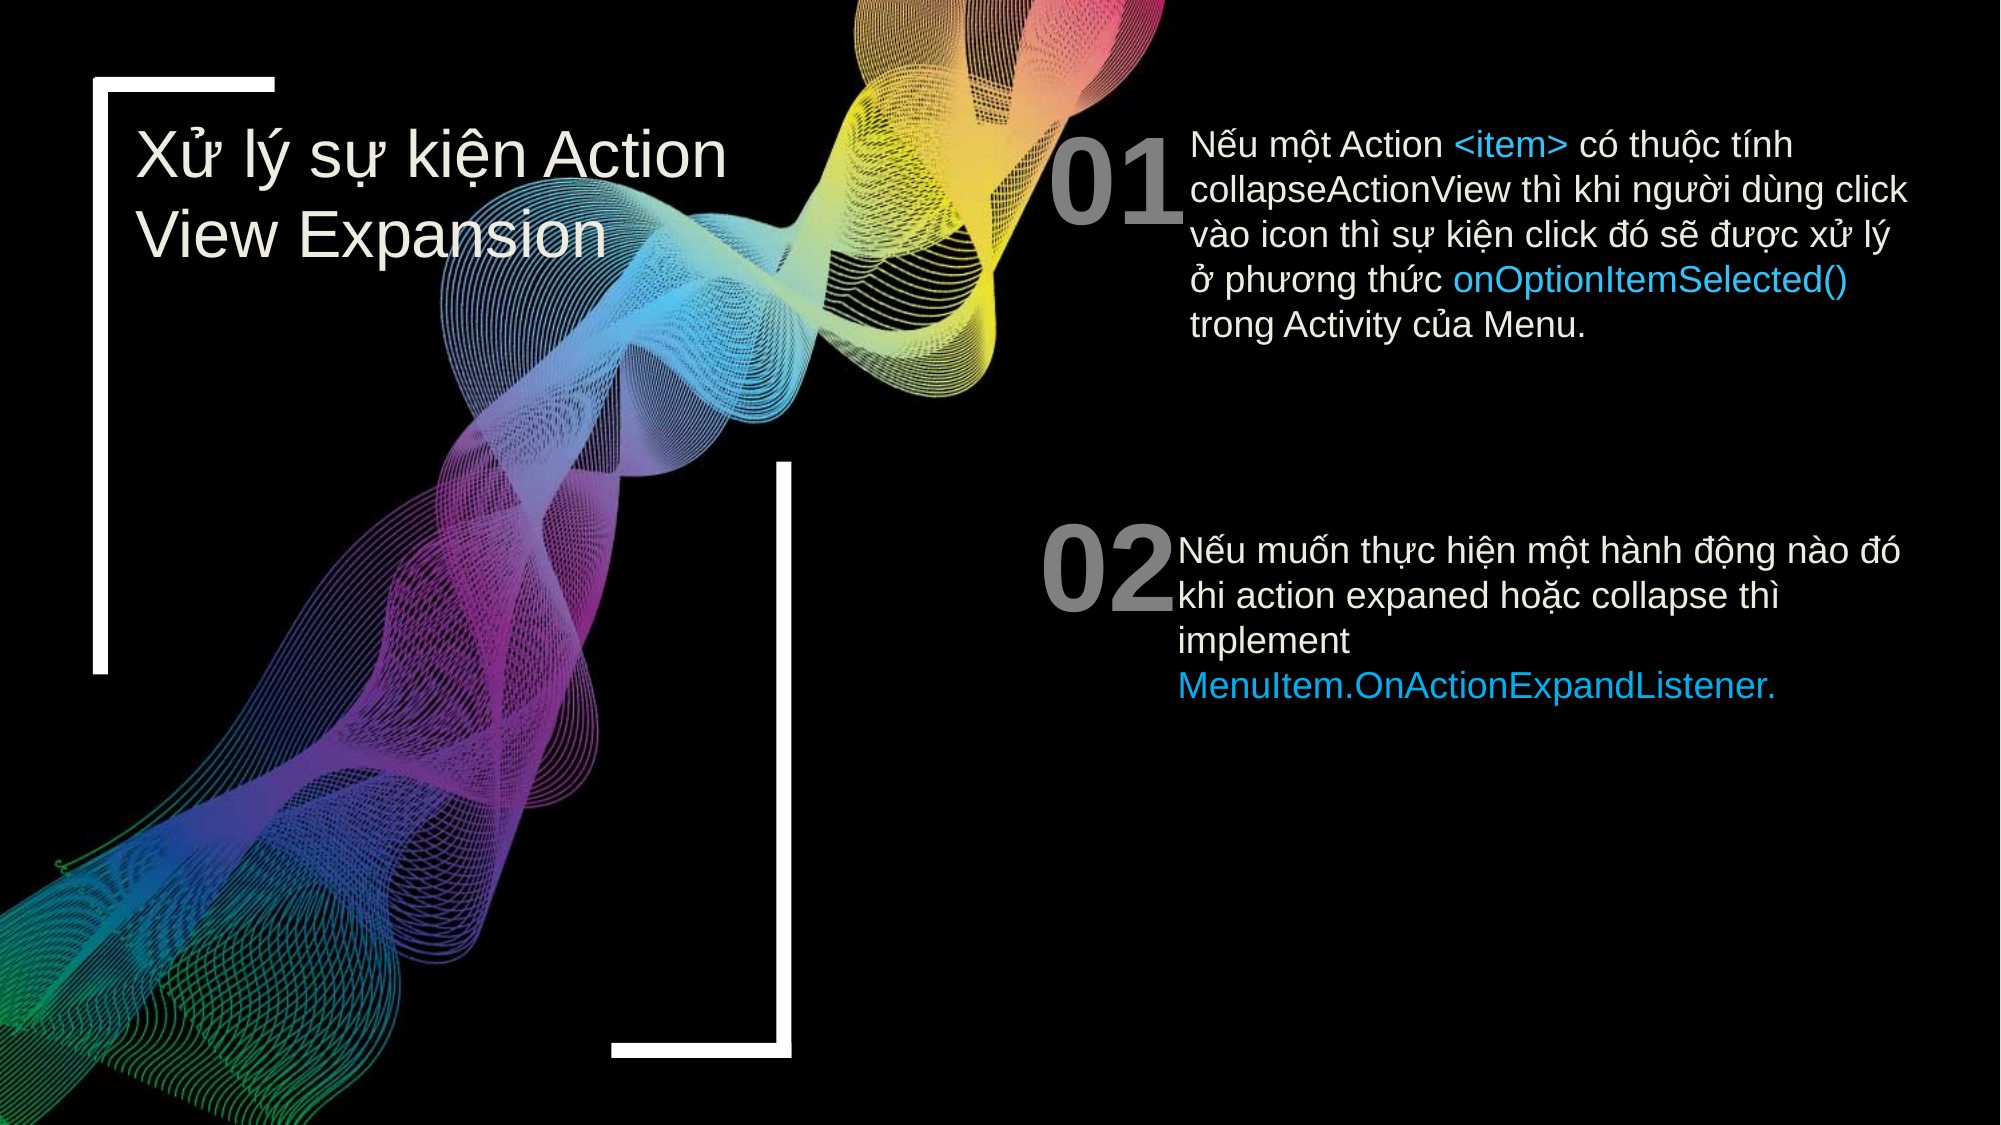

01
Nếu một Action <item> có thuộc tính collapseActionView thì khi người dùng click vào icon thì sự kiện click đó sẽ được xử lý ở phương thức onOptionItemSelected() trong Activity của Menu.
Xử lý sự kiện Action View Expansion

02
Nếu muốn thực hiện một hành động nào đó khi action expaned hoặc collapse thì implement MenuItem.OnActionExpandListener.